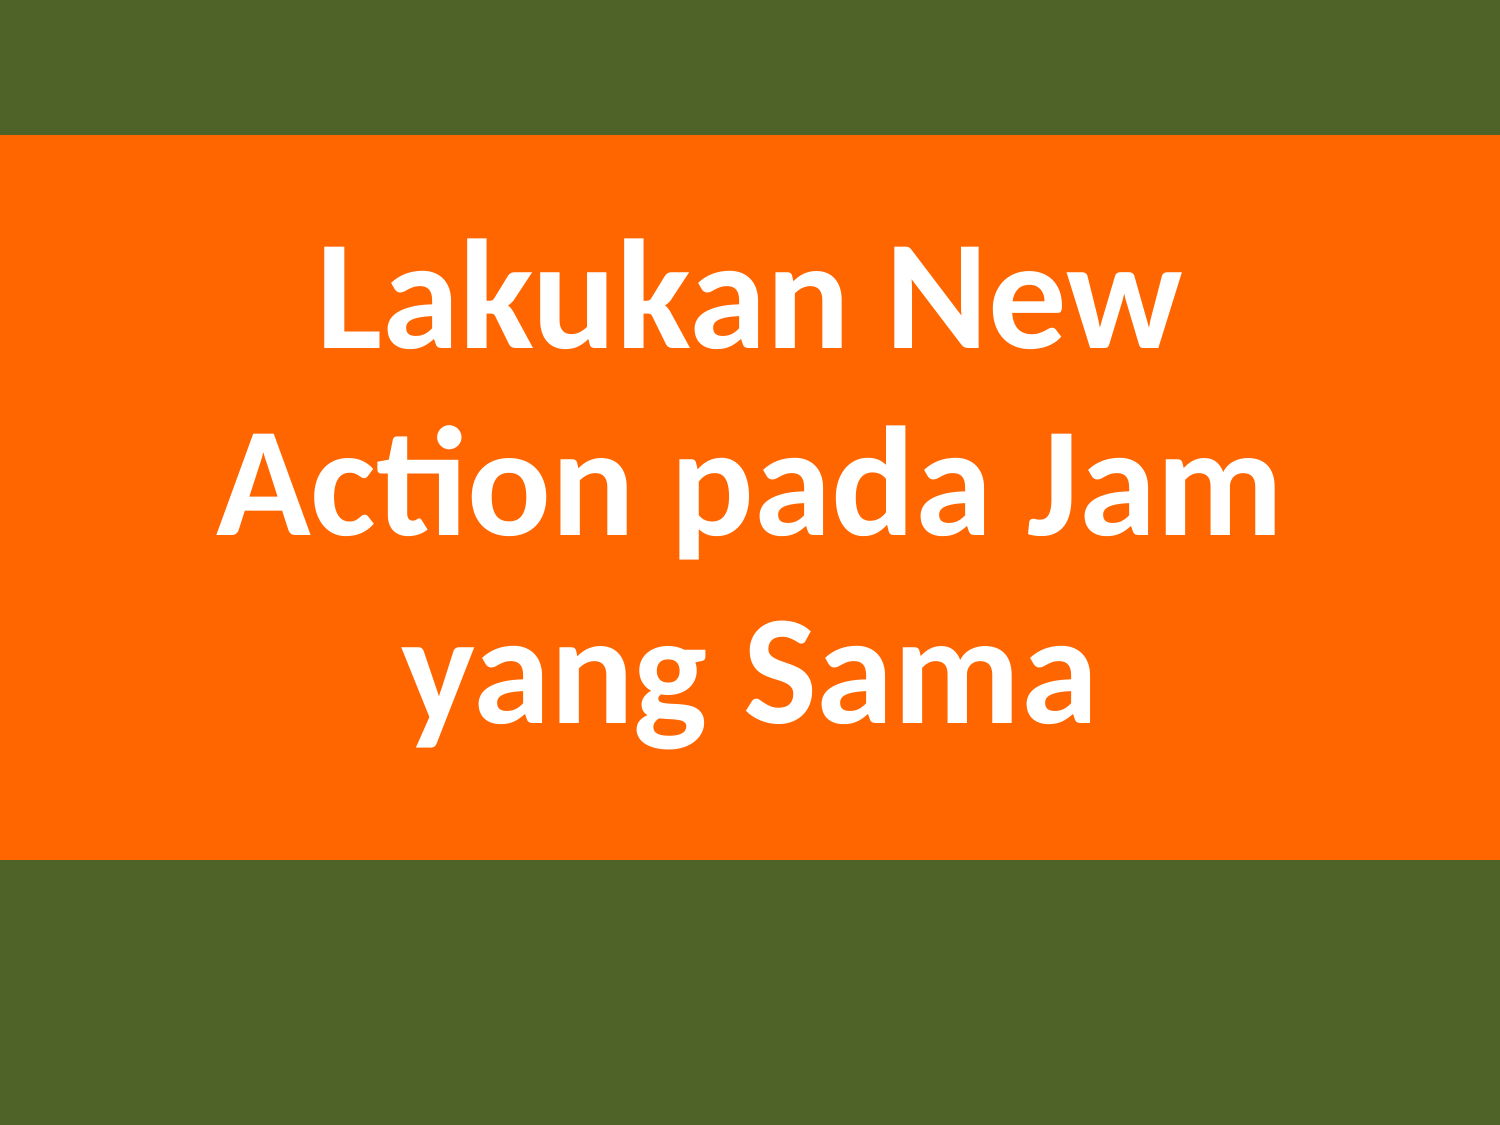

Lakukan New Action pada Jam yang Sama